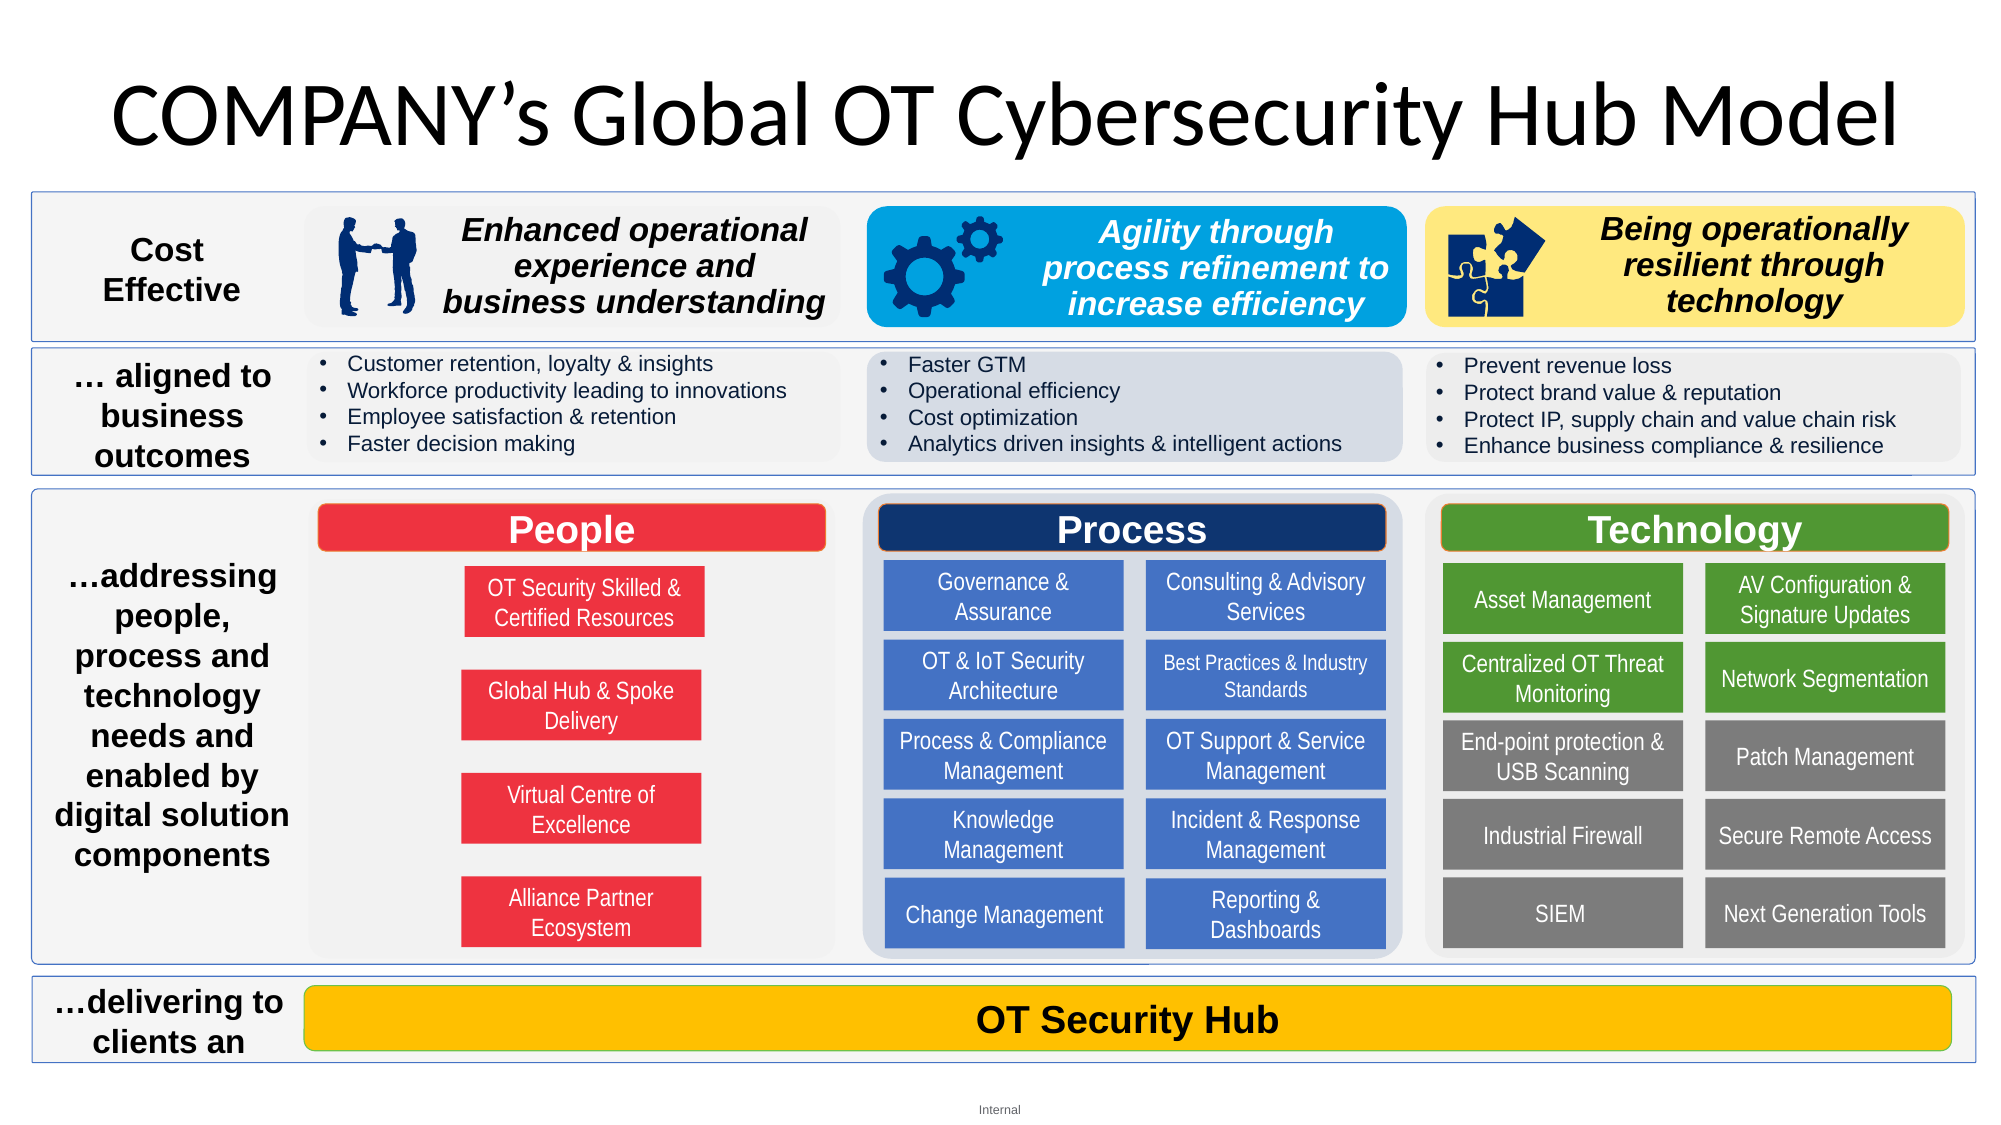

COMPANY’s Global OT Cybersecurity Hub Model

Cost
Effective
Being operationally resilient through technology

Agility through process refinement to increase efficiency

Enhanced operational experience and business understanding

Customer retention, loyalty & insights
Workforce productivity leading to innovations
Employee satisfaction & retention
Faster decision making
Faster GTM
Operational efficiency
Cost optimization
Analytics driven insights & intelligent actions
… aligned to business outcomes

Prevent revenue loss
Protect brand value & reputation
Protect IP, supply chain and value chain risk
Enhance business compliance & resilience

…addressing people, process and technology needs and enabled by digital solution components
People
Technology
Process
Governance & Assurance
Consulting & Advisory Services
Asset Management
AV Configuration & Signature Updates
OT Security Skilled & Certified Resources
OT & IoT Security Architecture
Best Practices & Industry Standards
Centralized OT Threat Monitoring
Network Segmentation
Global Hub & Spoke Delivery
Process & Compliance Management
OT Support & Service Management
End-point protection & USB Scanning
Patch Management
Virtual Centre of Excellence
Knowledge Management
Incident & Response Management
Industrial Firewall
Secure Remote Access
Alliance Partner Ecosystem
SIEM
Next Generation Tools
Change Management
Reporting & Dashboards
…delivering to clients an

OT Security Hub